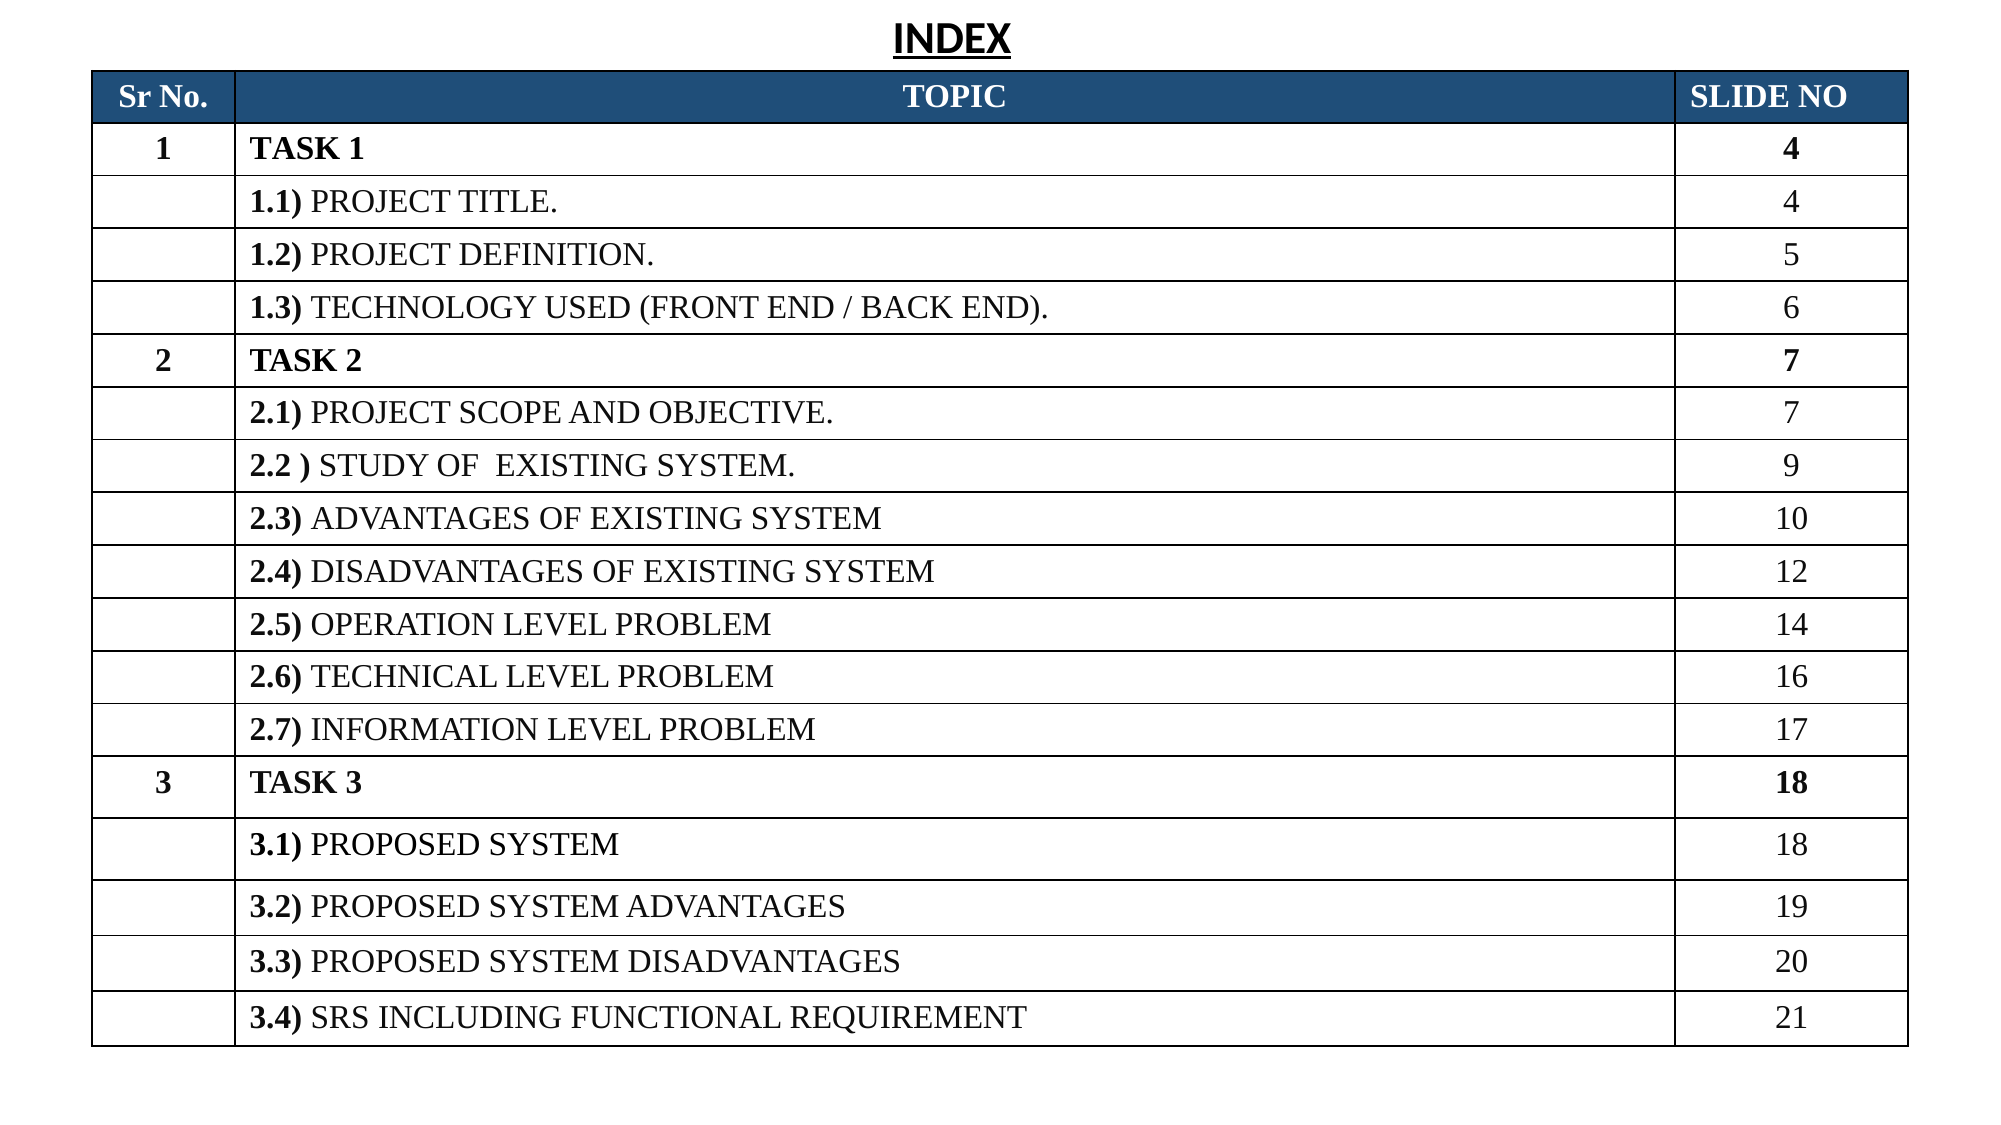

INDEX
| Sr No. | TOPIC | SLIDE NO |
| --- | --- | --- |
| 1 | TASK 1 | 4 |
|  | 1.1) PROJECT TITLE. | 4 |
|  | 1.2) PROJECT DEFINITION. | 5 |
|  | 1.3) TECHNOLOGY USED (FRONT END / BACK END). | 6 |
| 2 | TASK 2 | 7 |
|  | 2.1) PROJECT SCOPE AND OBJECTIVE. | 7 |
|  | 2.2 ) STUDY OF EXISTING SYSTEM. | 9 |
|  | 2.3) ADVANTAGES OF EXISTING SYSTEM | 10 |
|  | 2.4) DISADVANTAGES OF EXISTING SYSTEM | 12 |
|  | 2.5) OPERATION LEVEL PROBLEM | 14 |
|  | 2.6) TECHNICAL LEVEL PROBLEM | 16 |
|  | 2.7) INFORMATION LEVEL PROBLEM | 17 |
| 3 | TASK 3 | 18 |
|  | 3.1) PROPOSED SYSTEM | 18 |
|  | 3.2) PROPOSED SYSTEM ADVANTAGES | 19 |
|  | 3.3) PROPOSED SYSTEM DISADVANTAGES | 20 |
|  | 3.4) SRS INCLUDING FUNCTIONAL REQUIREMENT | 21 |